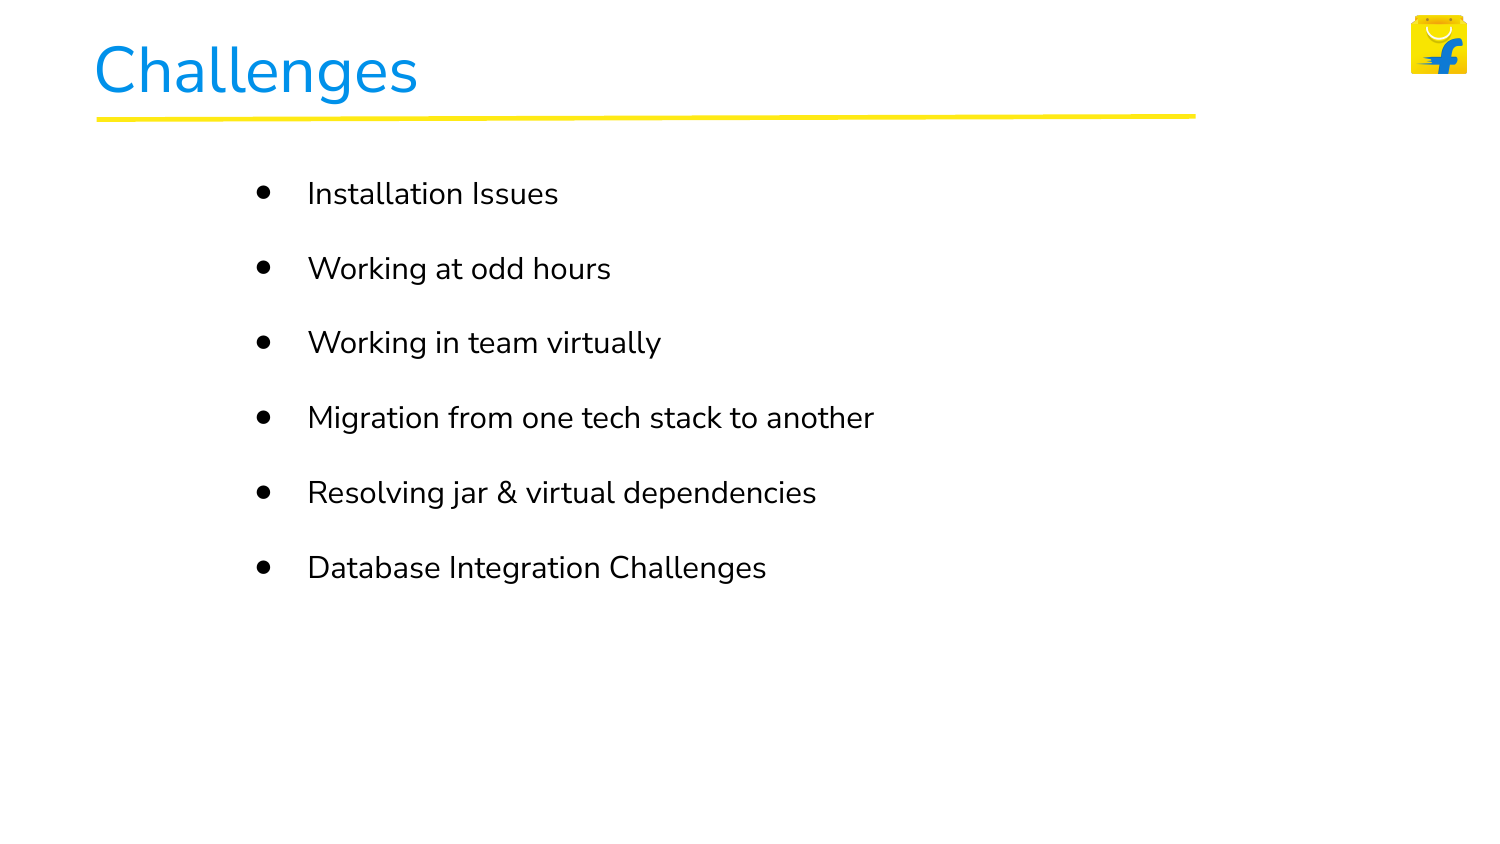

Challenges
Installation Issues

Working at odd hours

Working in team virtually

Migration from one tech stack to another

Resolving jar & virtual dependencies

Database Integration Challenges